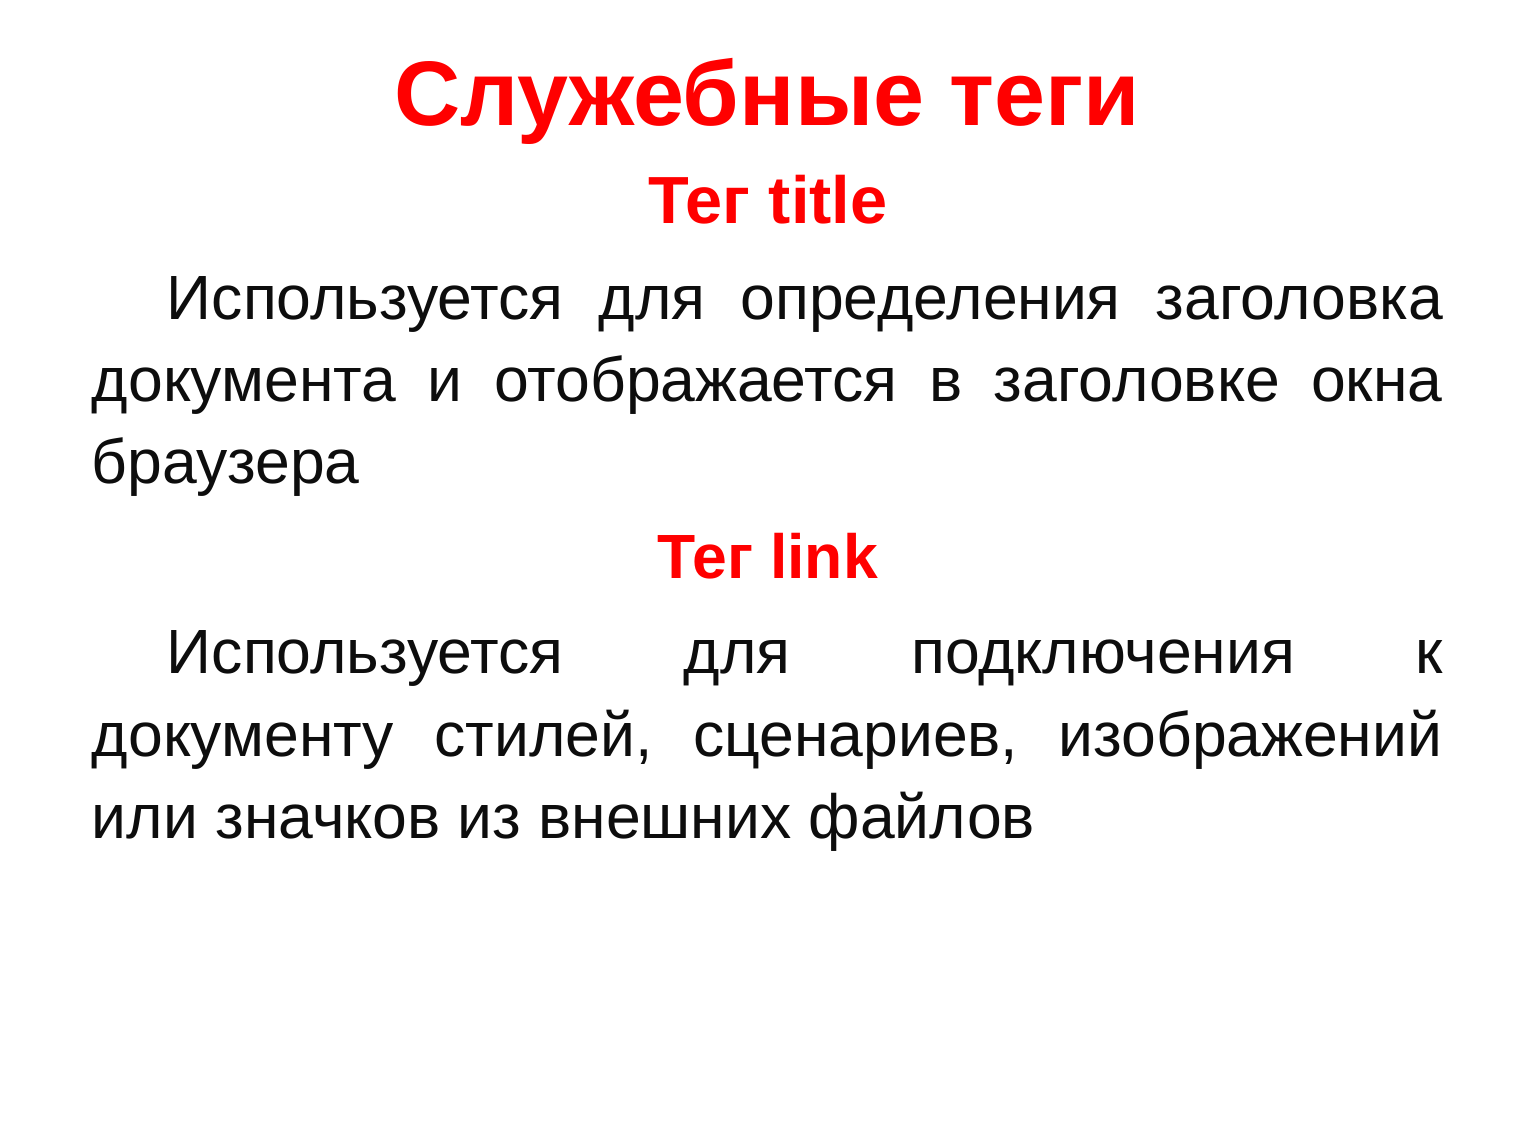

# Служебные теги
Тег title
Используется для определения заголовка документа и отображается в заголовке окна браузера
Тег link
Используется для подключения к документу стилей, сценариев, изображений или значков из внешних файлов